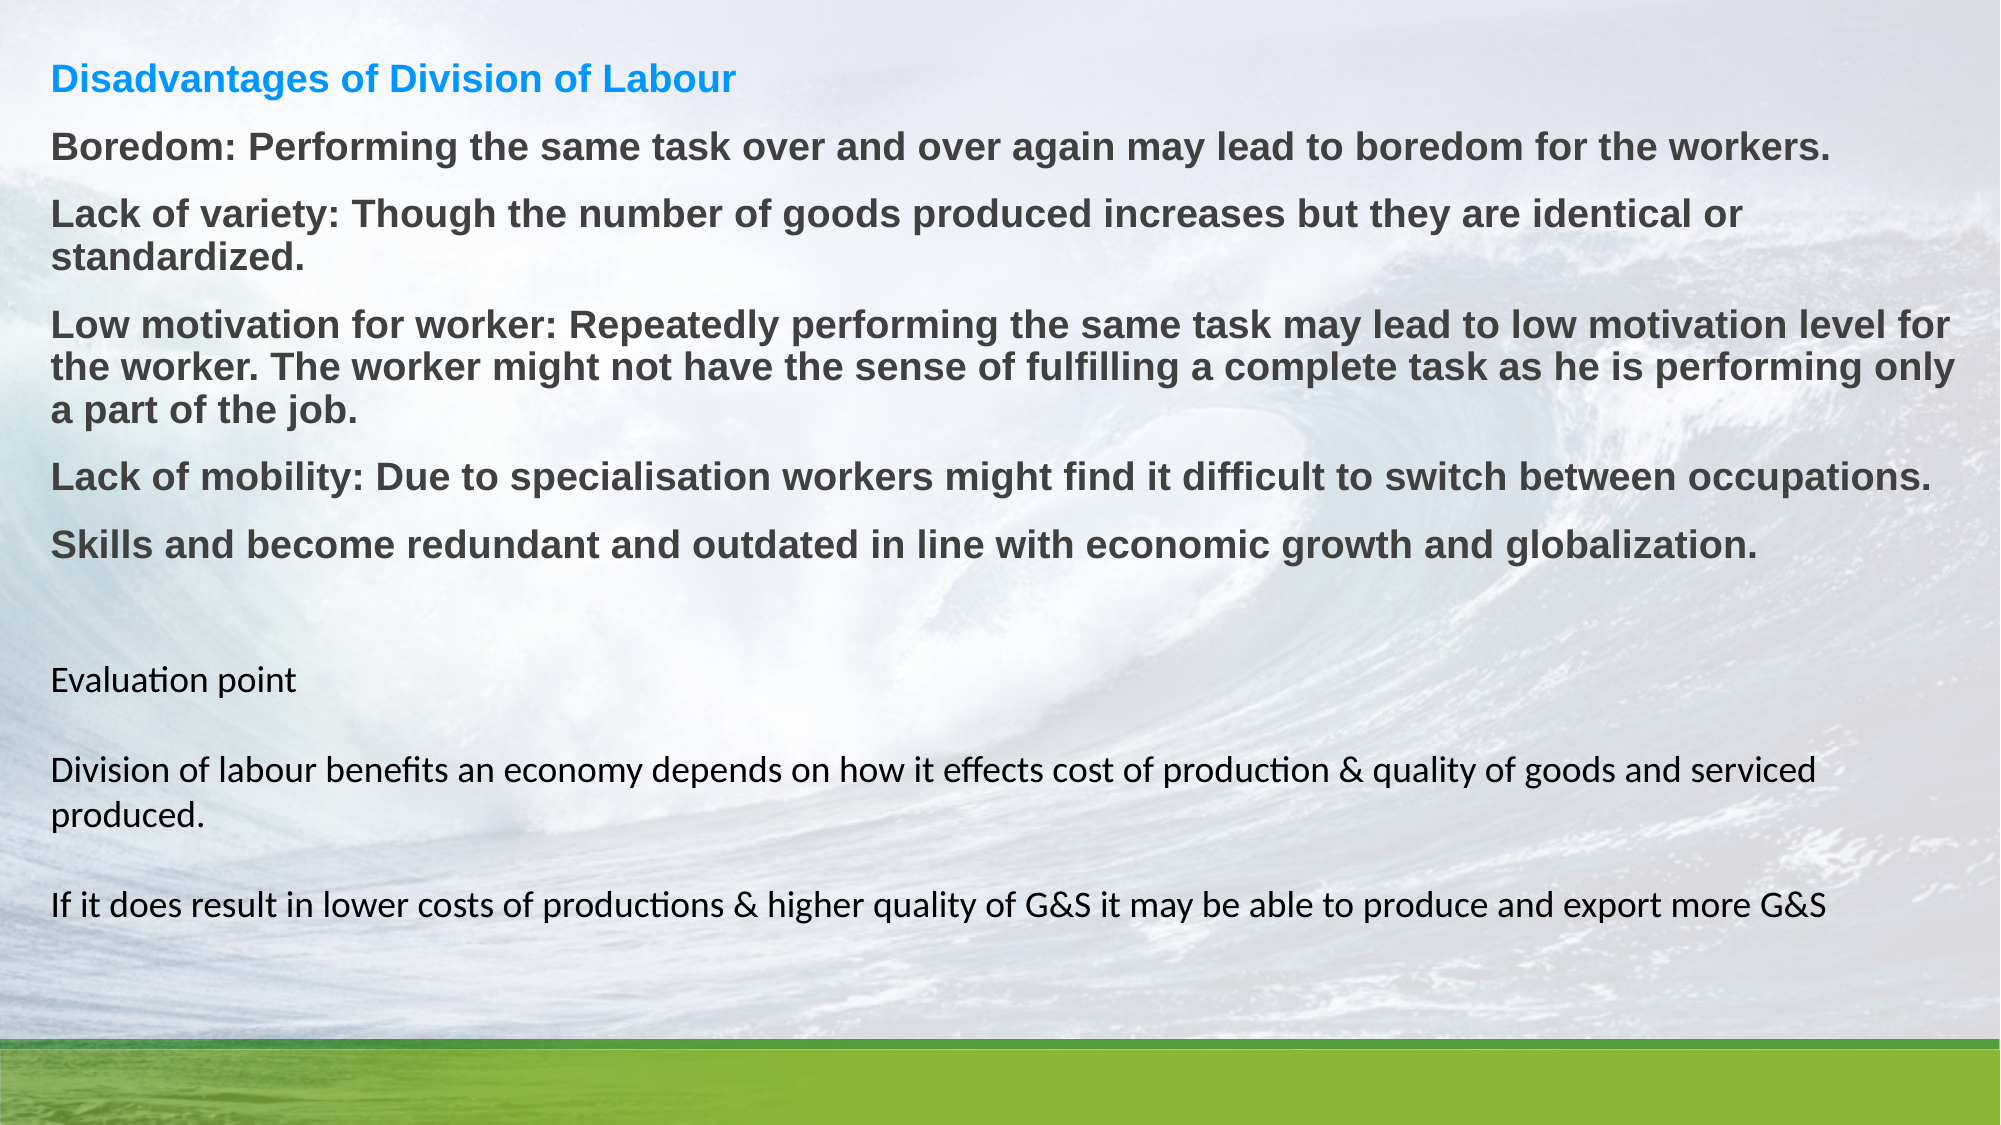

Disadvantages of Division of Labour
Boredom: Performing the same task over and over again may lead to boredom for the workers.
Lack of variety: Though the number of goods produced increases but they are identical or standardized.
Low motivation for worker: Repeatedly performing the same task may lead to low motivation level for the worker. The worker might not have the sense of fulfilling a complete task as he is performing only a part of the job.
Lack of mobility: Due to specialisation workers might find it difficult to switch between occupations.
Skills and become redundant and outdated in line with economic growth and globalization.

Evaluation point

Division of labour benefits an economy depends on how it effects cost of production & quality of goods and serviced produced.

If it does result in lower costs of productions & higher quality of G&S it may be able to produce and export more G&S